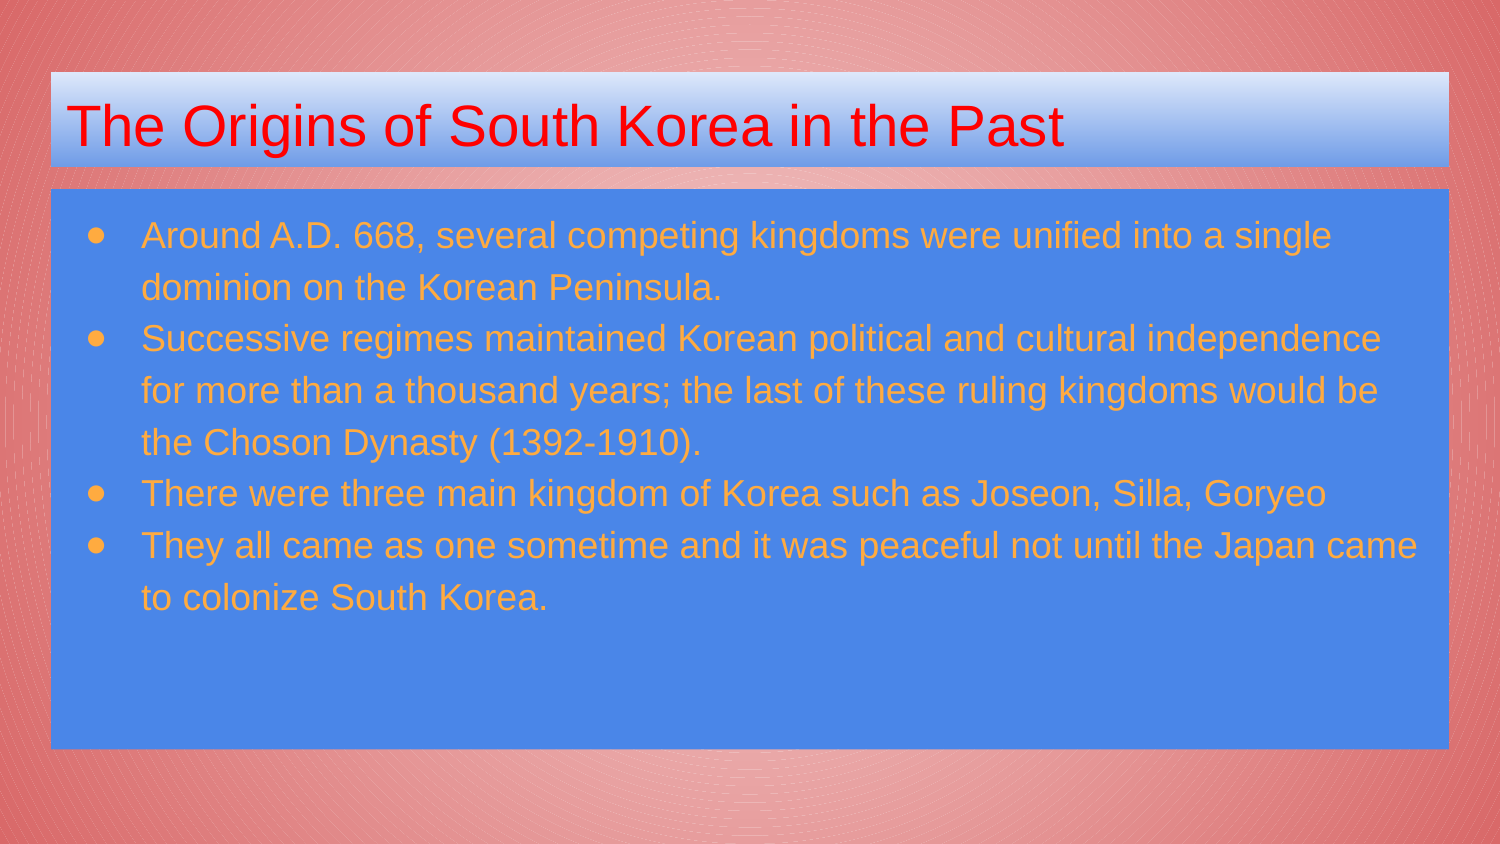

# The Origins of South Korea in the Past
Around A.D. 668, several competing kingdoms were unified into a single dominion on the Korean Peninsula.
Successive regimes maintained Korean political and cultural independence for more than a thousand years; the last of these ruling kingdoms would be the Choson Dynasty (1392-1910).
There were three main kingdom of Korea such as Joseon, Silla, Goryeo
They all came as one sometime and it was peaceful not until the Japan came to colonize South Korea.